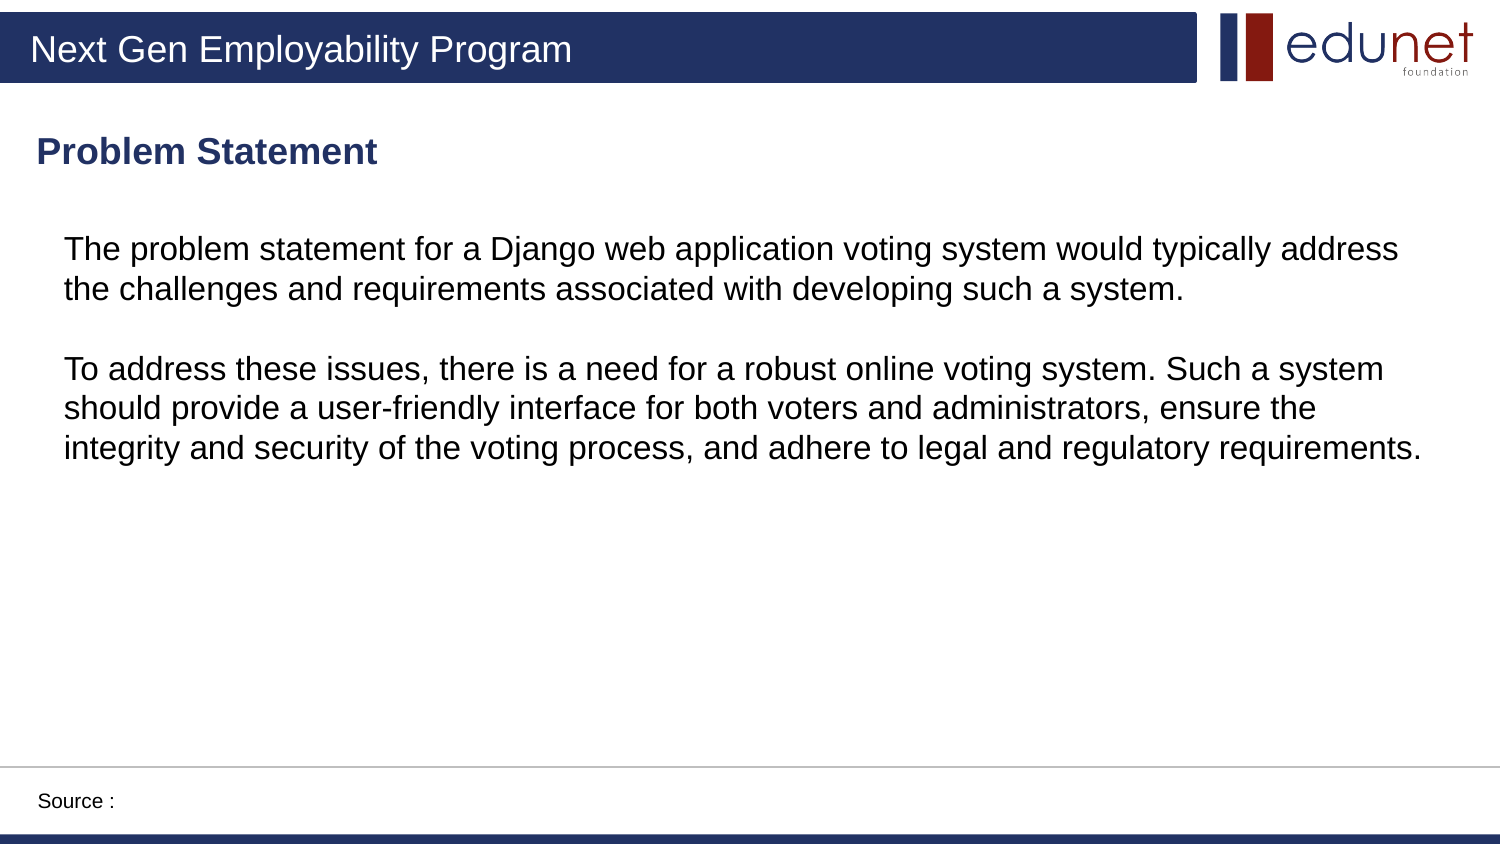

Problem Statement
The problem statement for a Django web application voting system would typically address the challenges and requirements associated with developing such a system.

To address these issues, there is a need for a robust online voting system. Such a system should provide a user-friendly interface for both voters and administrators, ensure the integrity and security of the voting process, and adhere to legal and regulatory requirements.

Source :